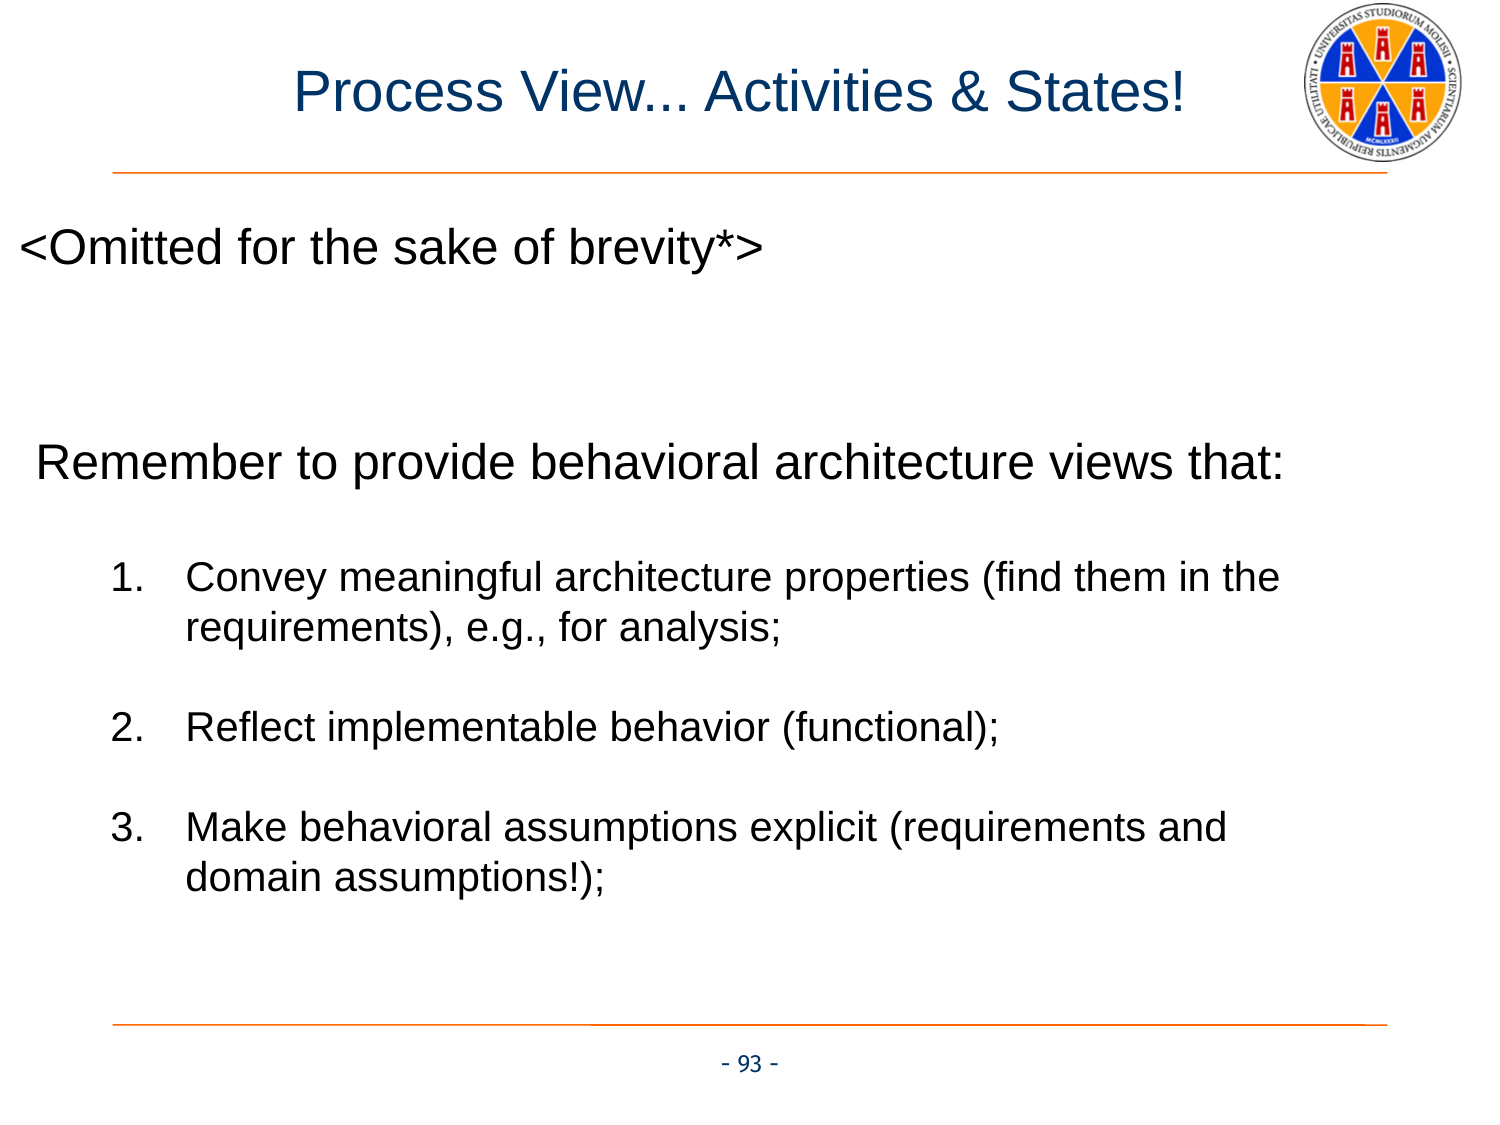

# Process View... Activities & States!
<Omitted for the sake of brevity*>
Remember to provide behavioral architecture views that:

Convey meaningful architecture properties (find them in the requirements), e.g., for analysis;

Reflect implementable behavior (functional);

Make behavioral assumptions explicit (requirements and domain assumptions!);
- 93 -